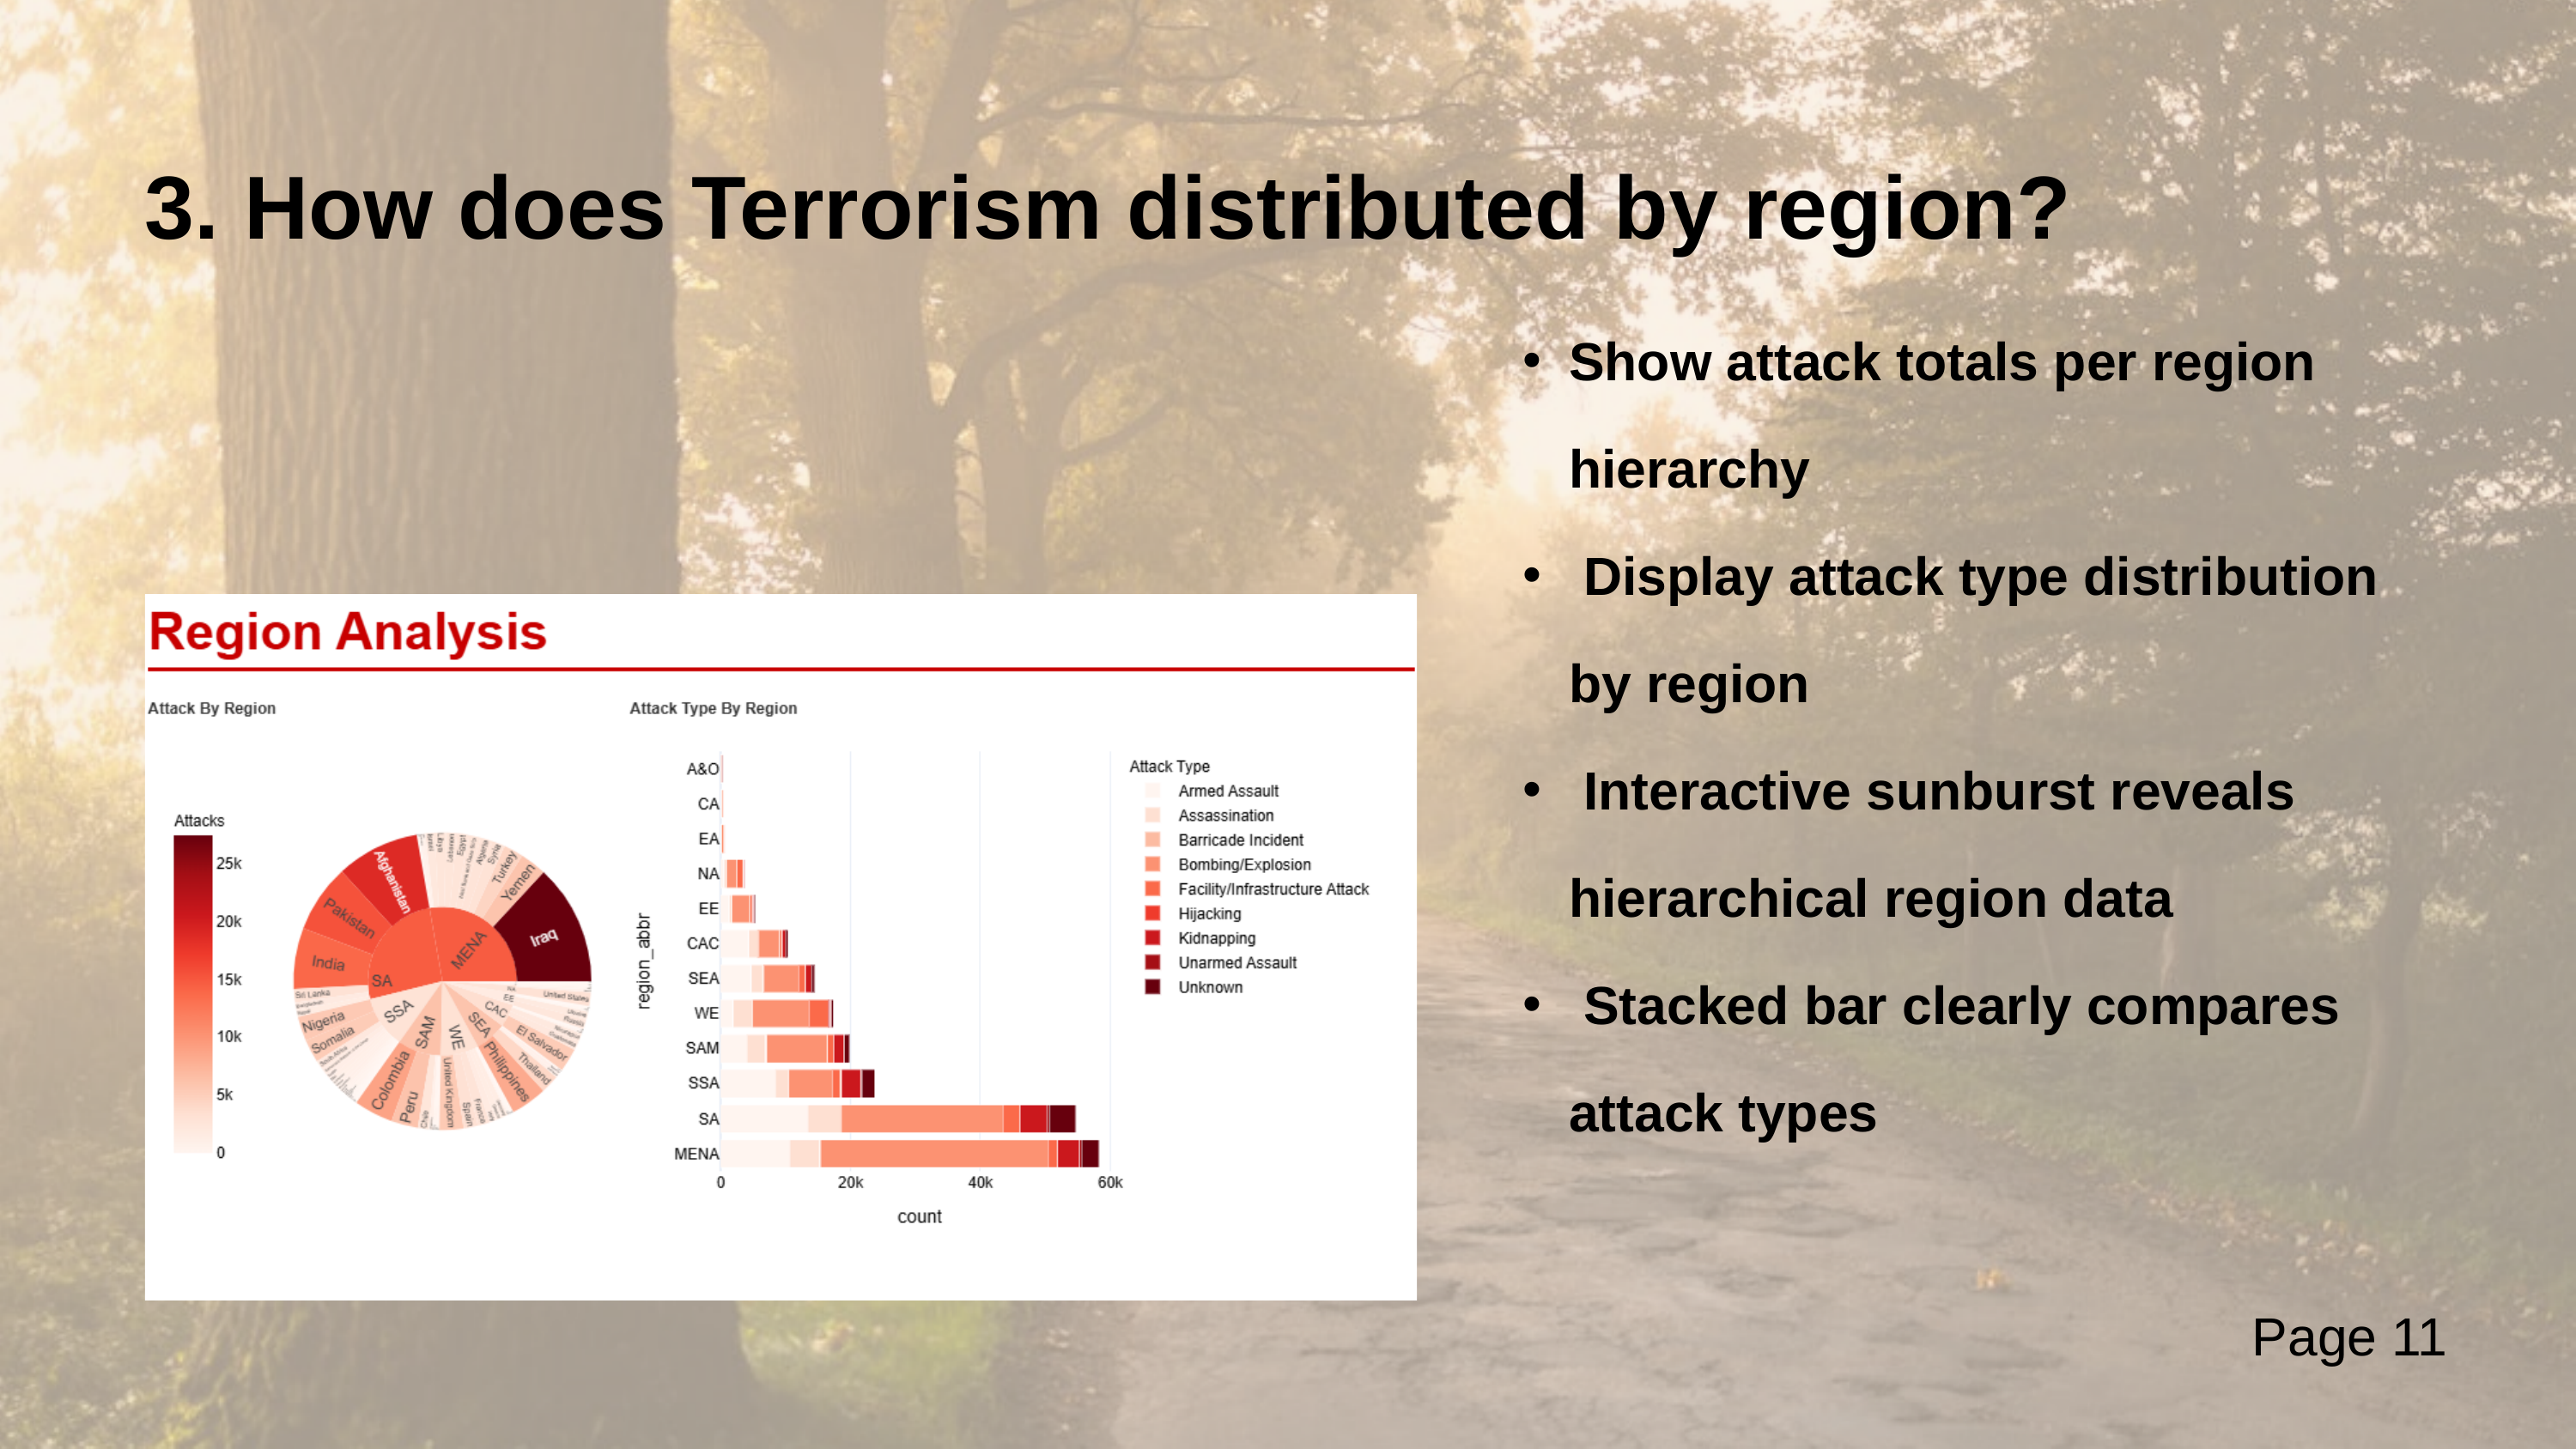

3. How does Terrorism distributed by region?
Show attack totals per region hierarchy
 Display attack type distribution by region
 Interactive sunburst reveals hierarchical region data
 Stacked bar clearly compares attack types

Page 11